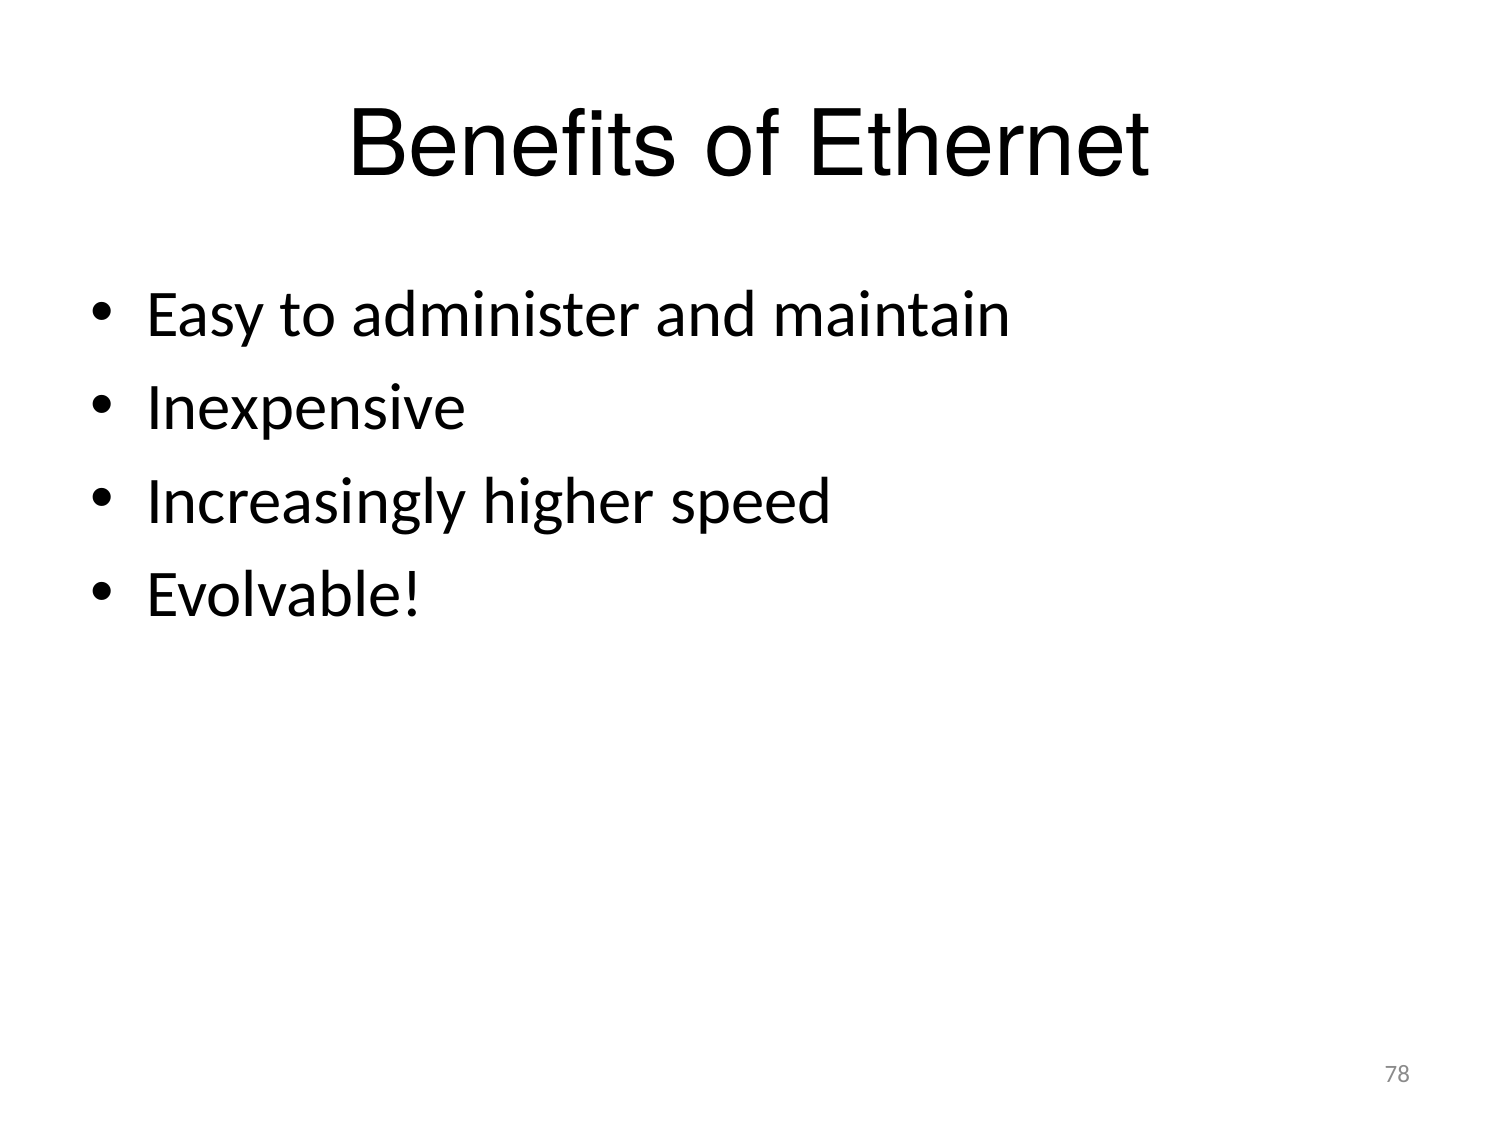

# Benefits of Ethernet
Easy to administer and maintain
Inexpensive
Increasingly higher speed
Evolvable!
78